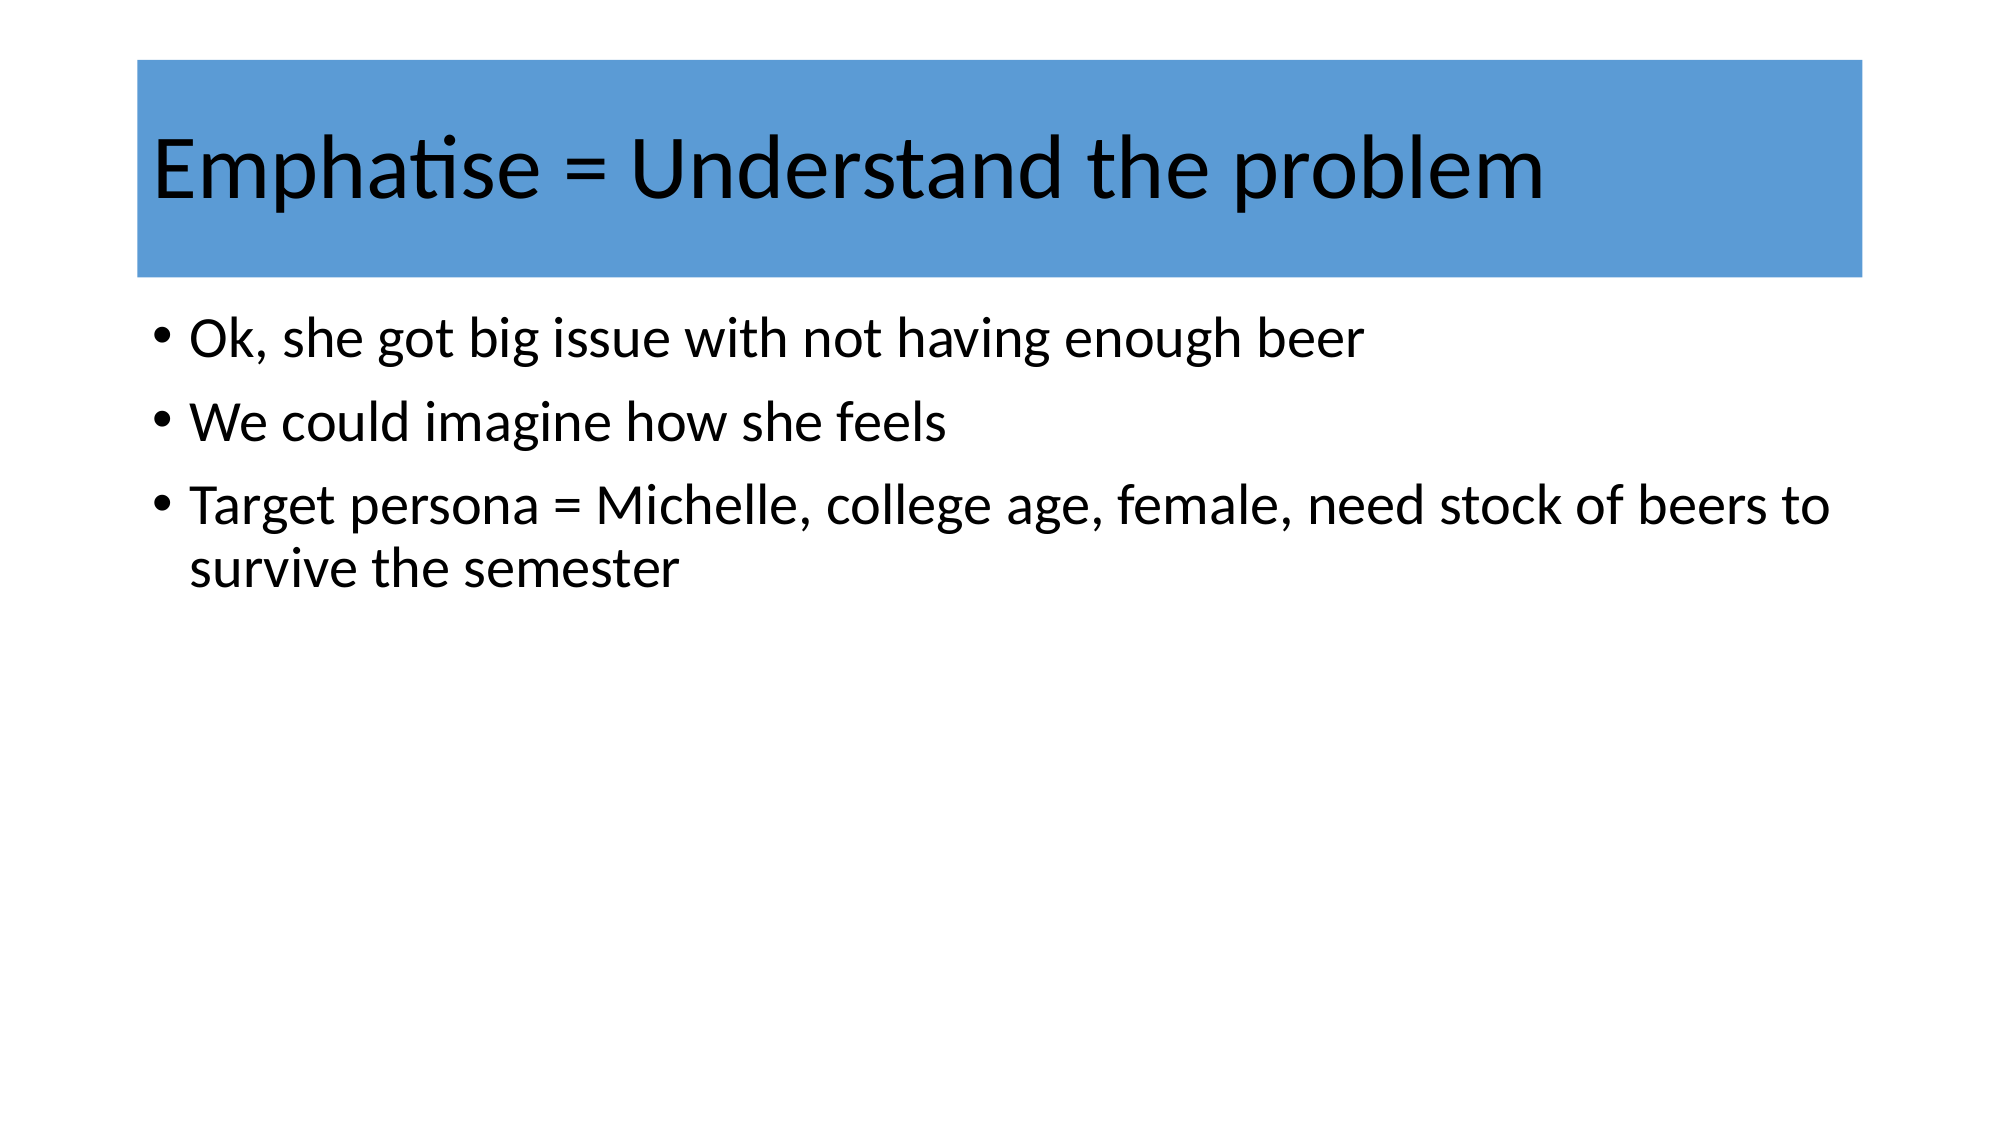

# Emphatise = Understand the problem
Ok, she got big issue with not having enough beer
We could imagine how she feels
Target persona = Michelle, college age, female, need stock of beers to survive the semester